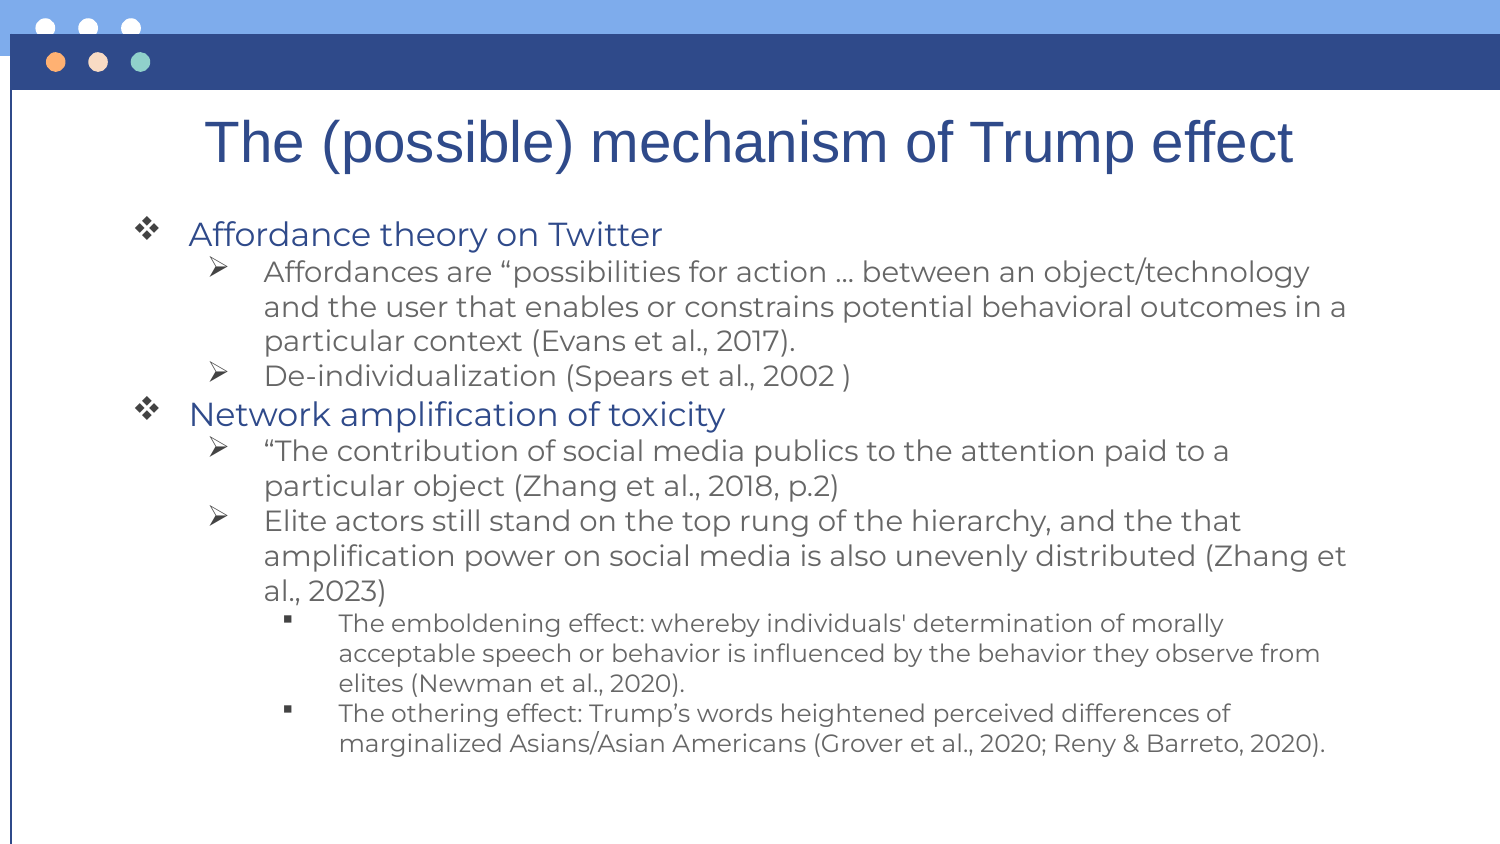

# The (possible) mechanism of Trump effect
Affordance theory on Twitter
Affordances are “possibilities for action ... between an object/technology and the user that enables or constrains potential behavioral outcomes in a particular context (Evans et al., 2017).
De-individualization (Spears et al., 2002 )
Network amplification of toxicity
“The contribution of social media publics to the attention paid to a particular object (Zhang et al., 2018, p.2)
Elite actors still stand on the top rung of the hierarchy, and the that amplification power on social media is also unevenly distributed (Zhang et al., 2023)
The emboldening effect: whereby individuals' determination of morally acceptable speech or behavior is influenced by the behavior they observe from elites (Newman et al., 2020).
The othering effect: Trump’s words heightened perceived differences of marginalized Asians/Asian Americans (Grover et al., 2020; Reny & Barreto, 2020).